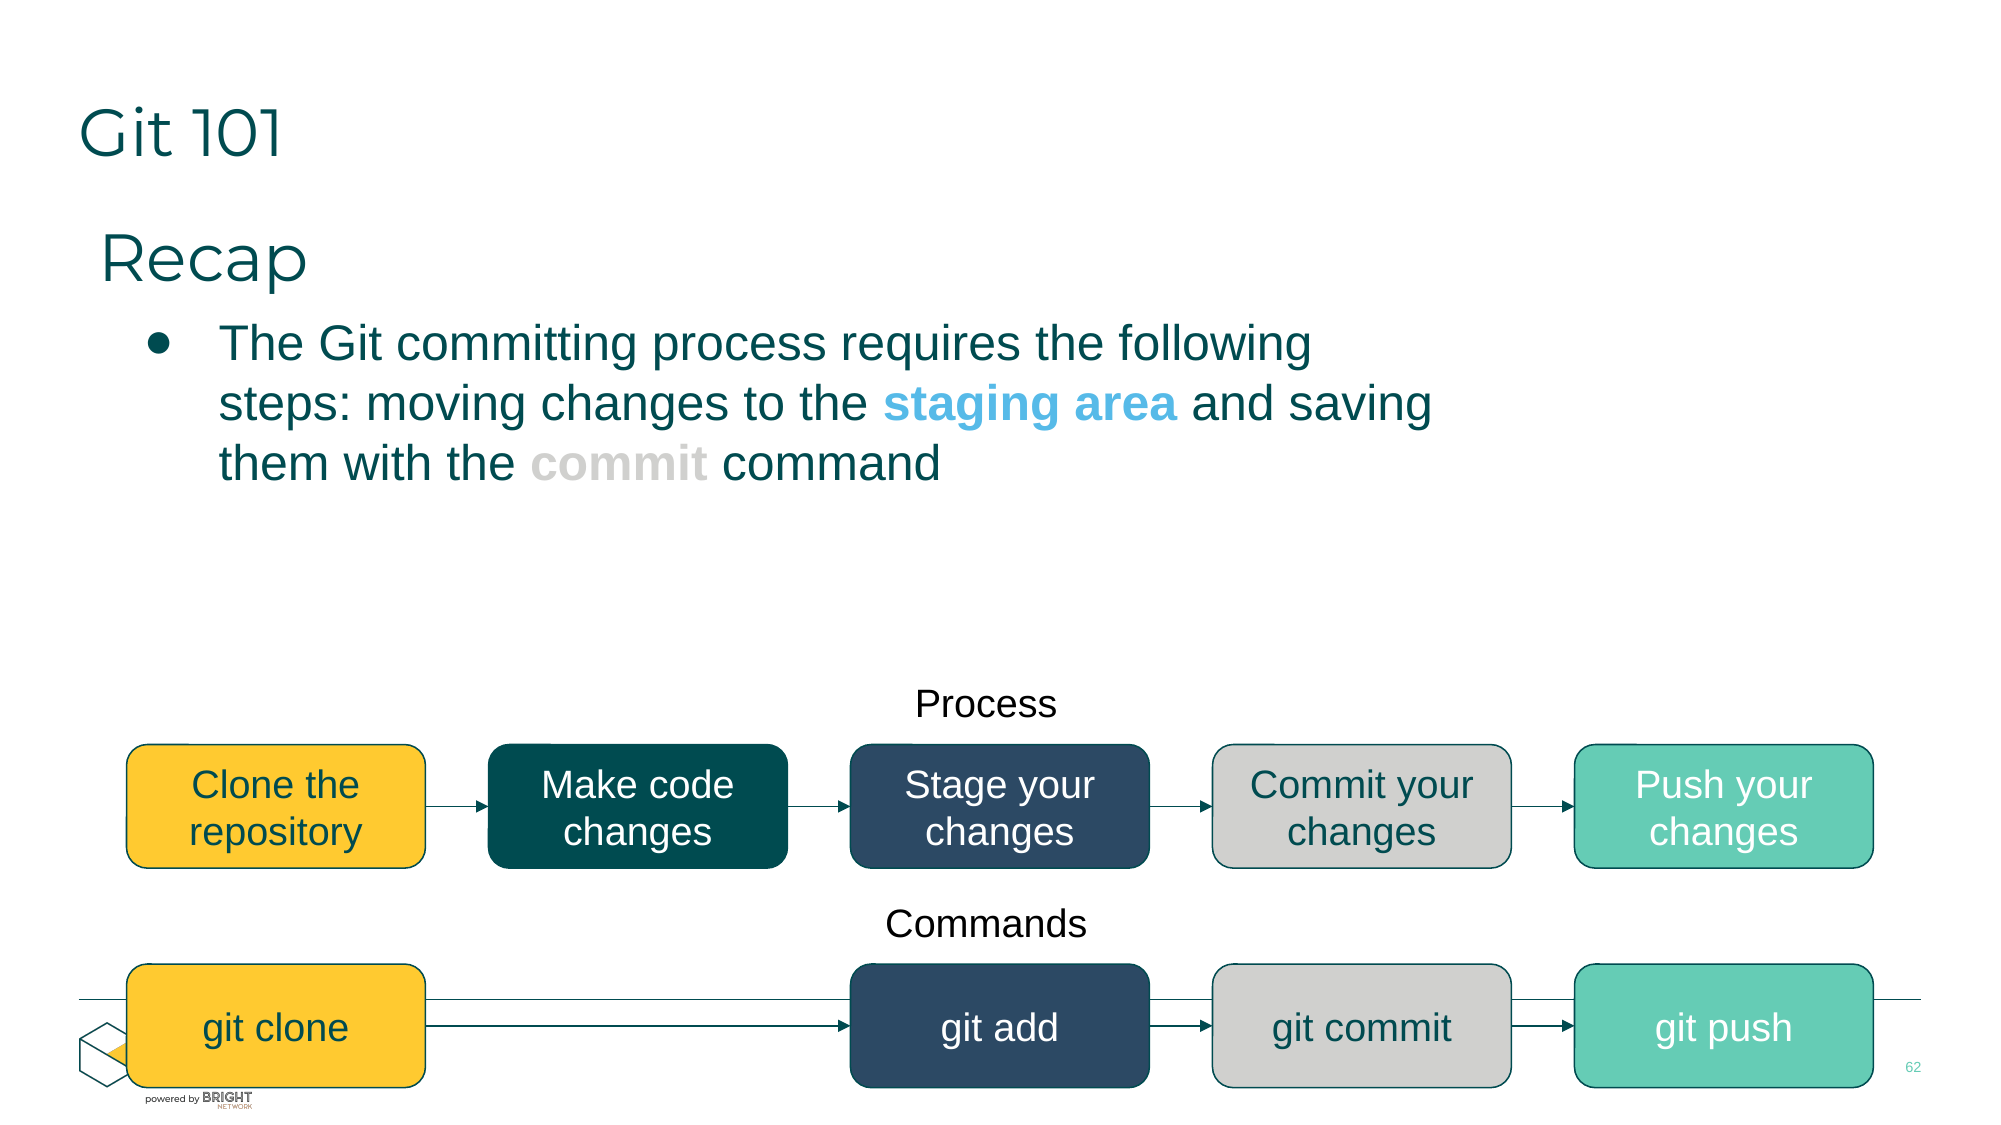

# Git 101

Recap
The Git committing process requires the following steps: moving changes to the staging area and saving them with the commit command
Process
Clone the repository
Make code changes
Stage your changes
Commit your changes
Push your changes
Commands
git clone
git add
git commit
git push
62